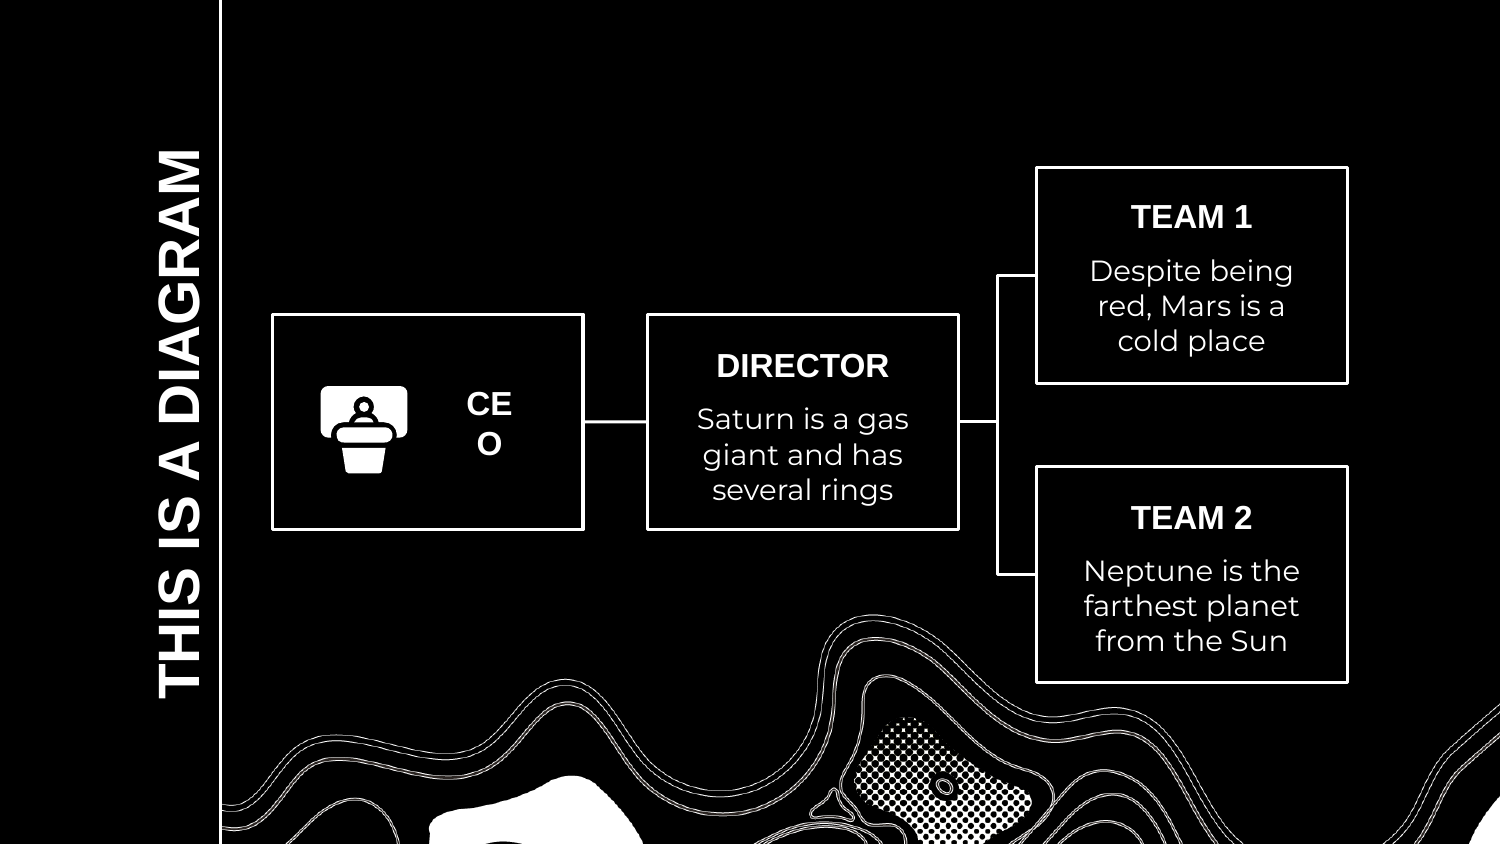

TEAM 1
Despite being red, Mars is a cold place

DIRECTOR
# THIS IS A DIAGRAM
CEO
Saturn is a gas giant and has several rings

TEAM 2
Neptune is the farthest planet from the Sun